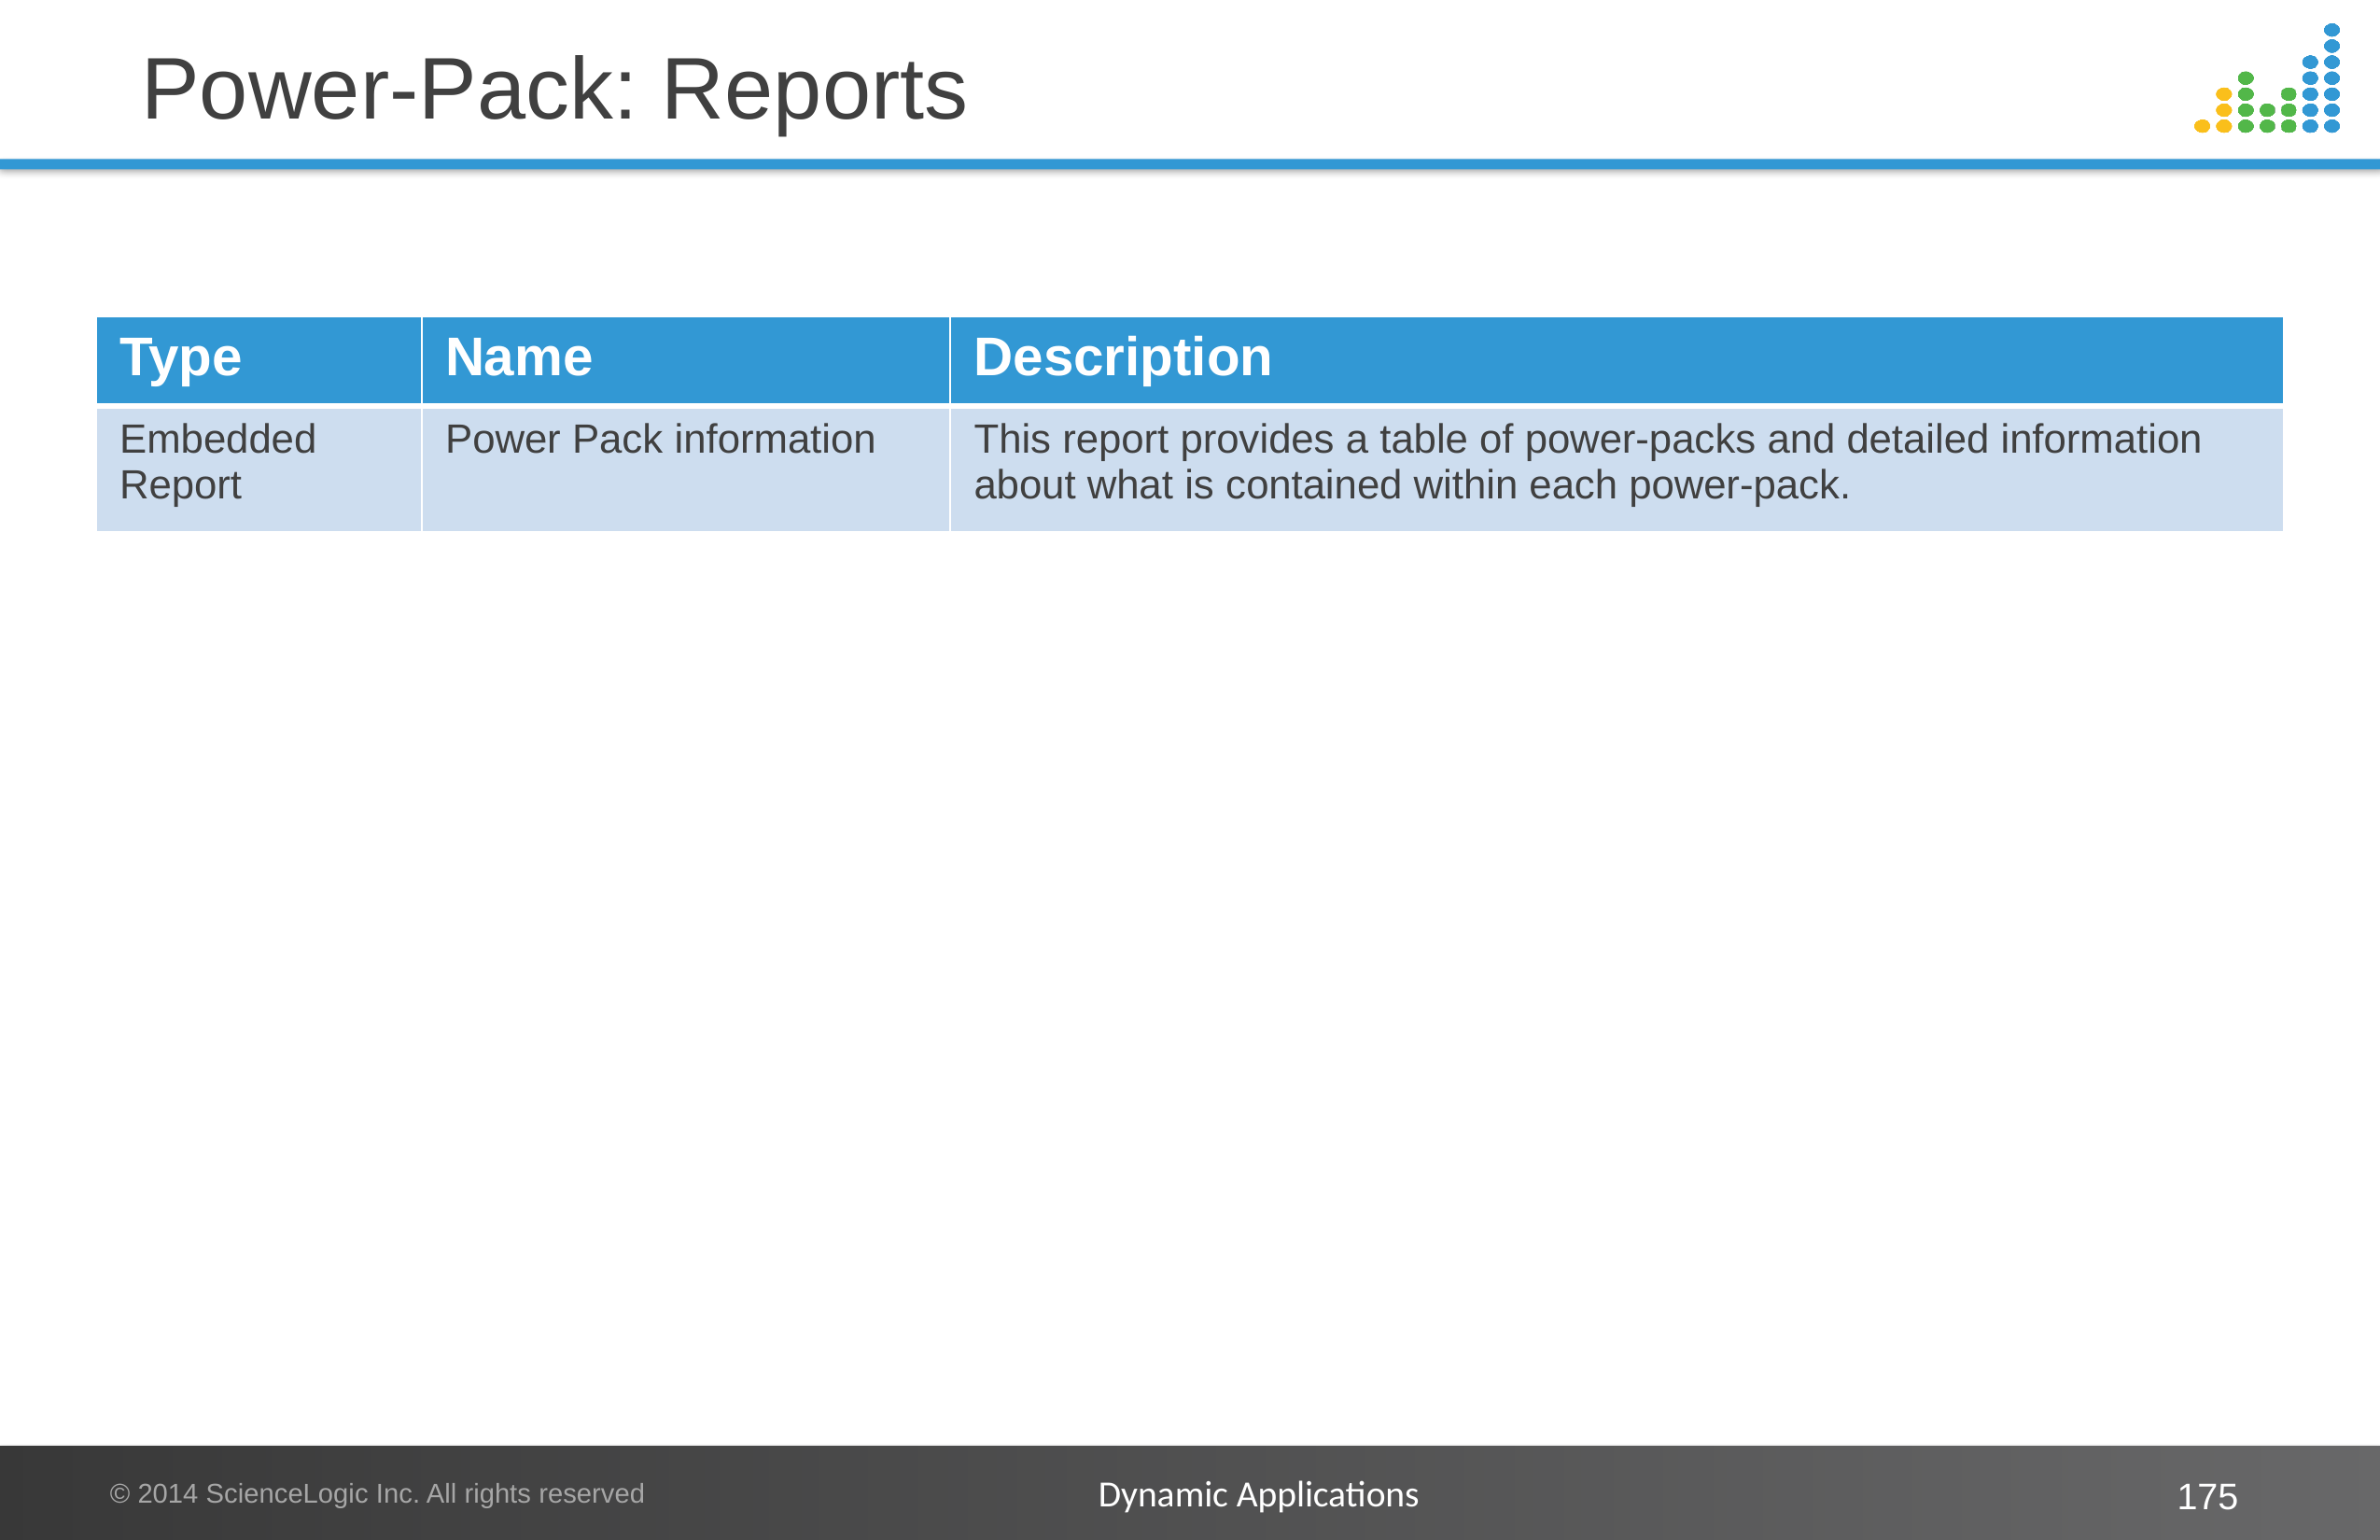

# Power-Pack: Reports
| Type | Name | Description |
| --- | --- | --- |
| Embedded Report | Power Pack information | This report provides a table of power-packs and detailed information about what is contained within each power-pack. |
Dynamic Applications
175